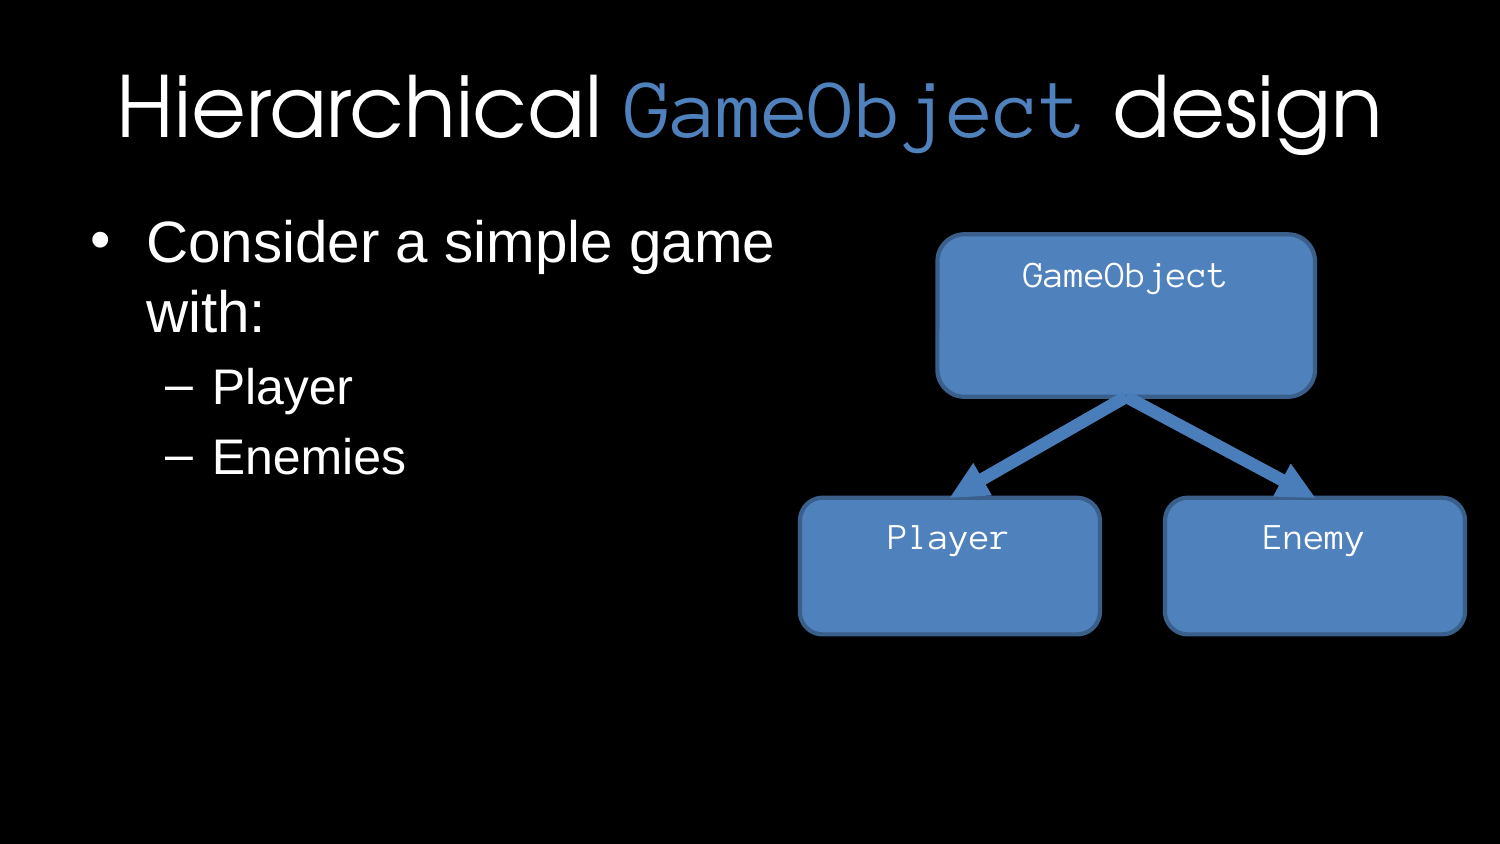

# Hierarchical GameObject design
Consider a simple game with:
Player
Enemies
GameObject
Player
Enemy